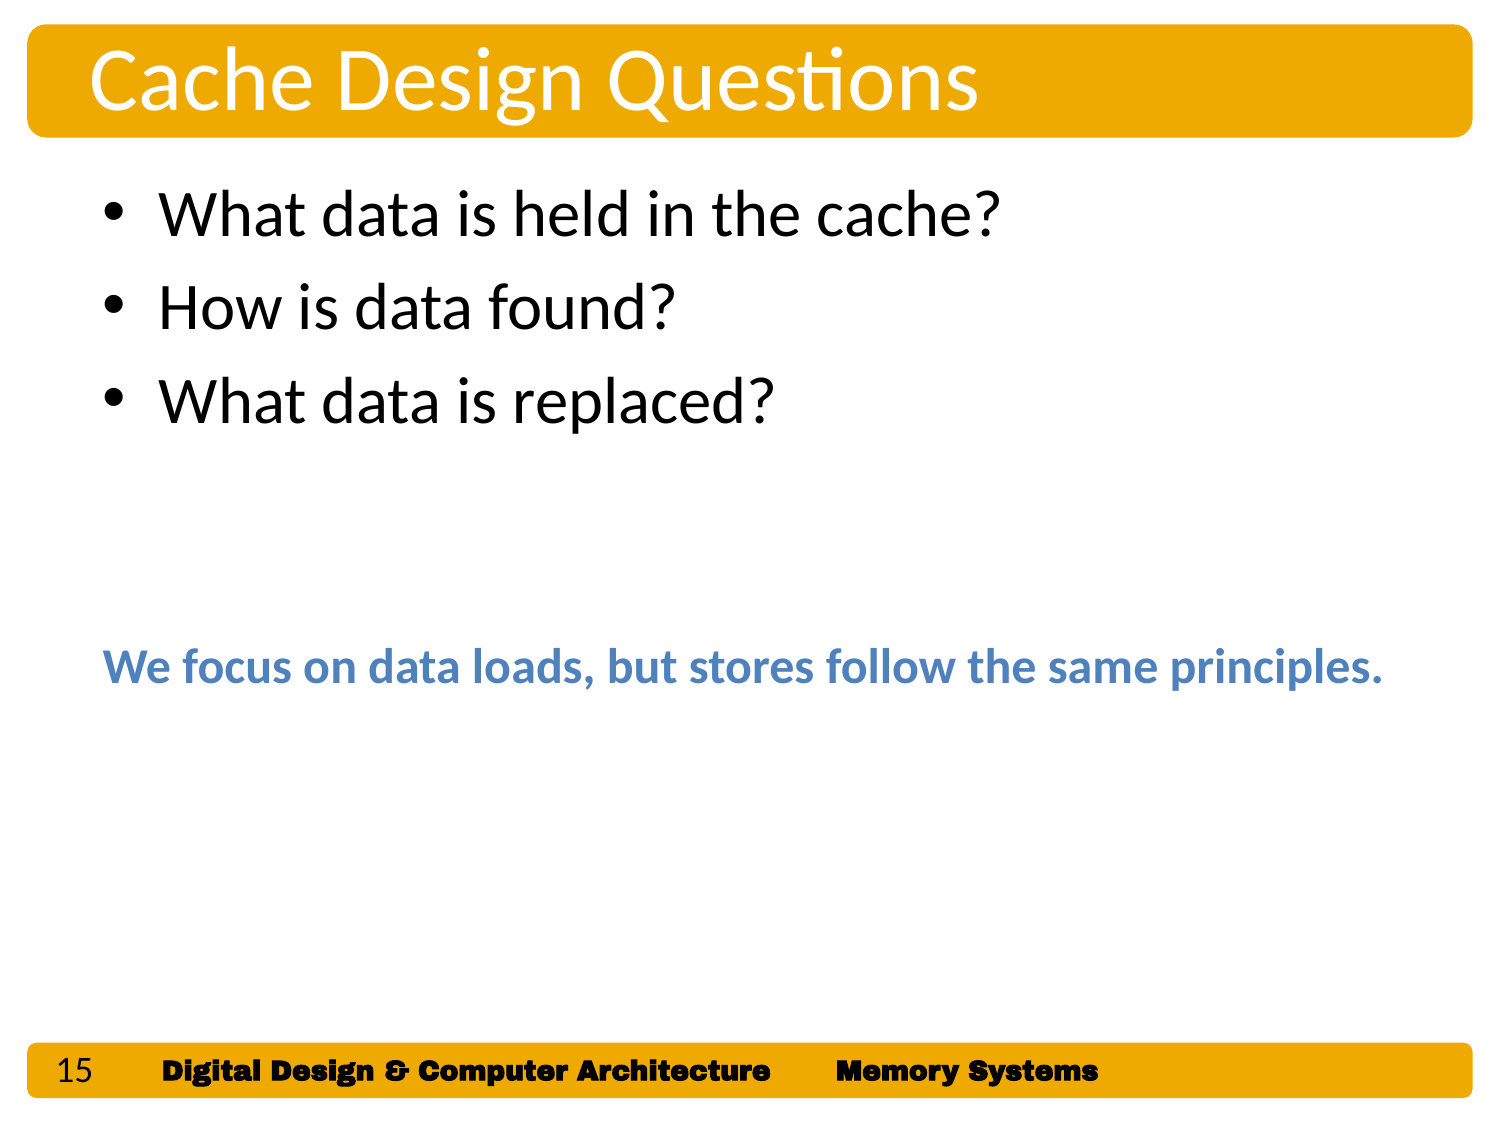

Cache Design Questions
What data is held in the cache?
How is data found?
What data is replaced?

We focus on data loads, but stores follow the same principles.
15